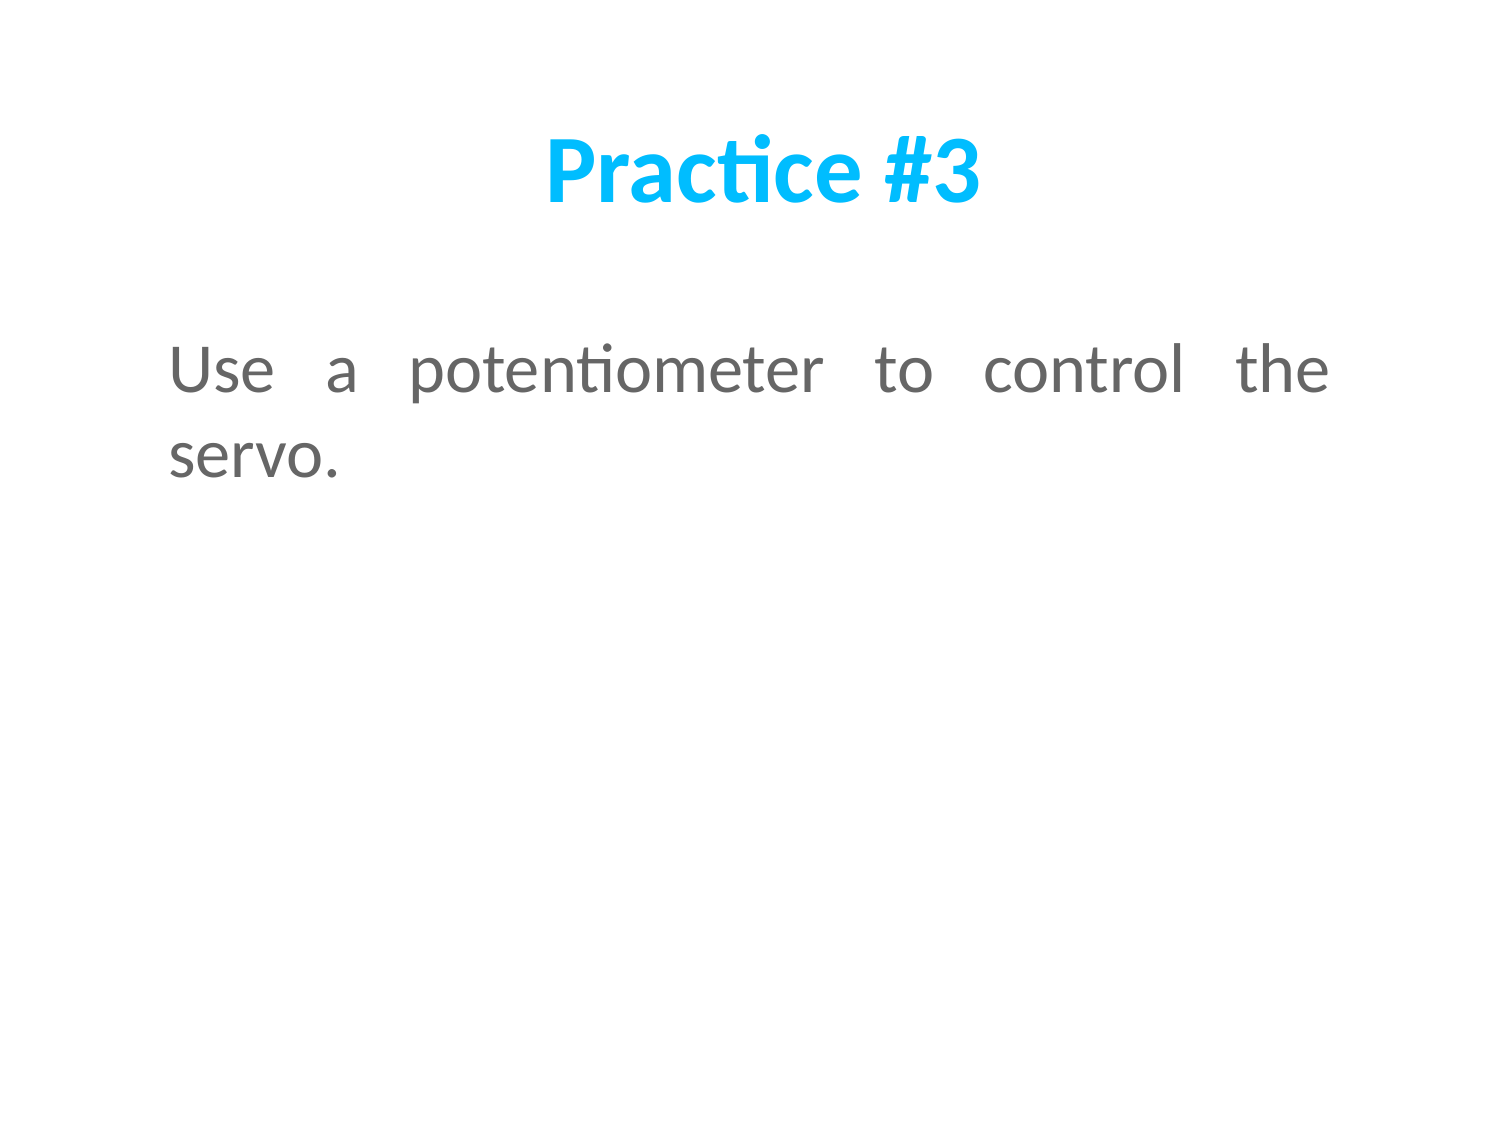

Practice #3
Use a potentiometer to control the servo.